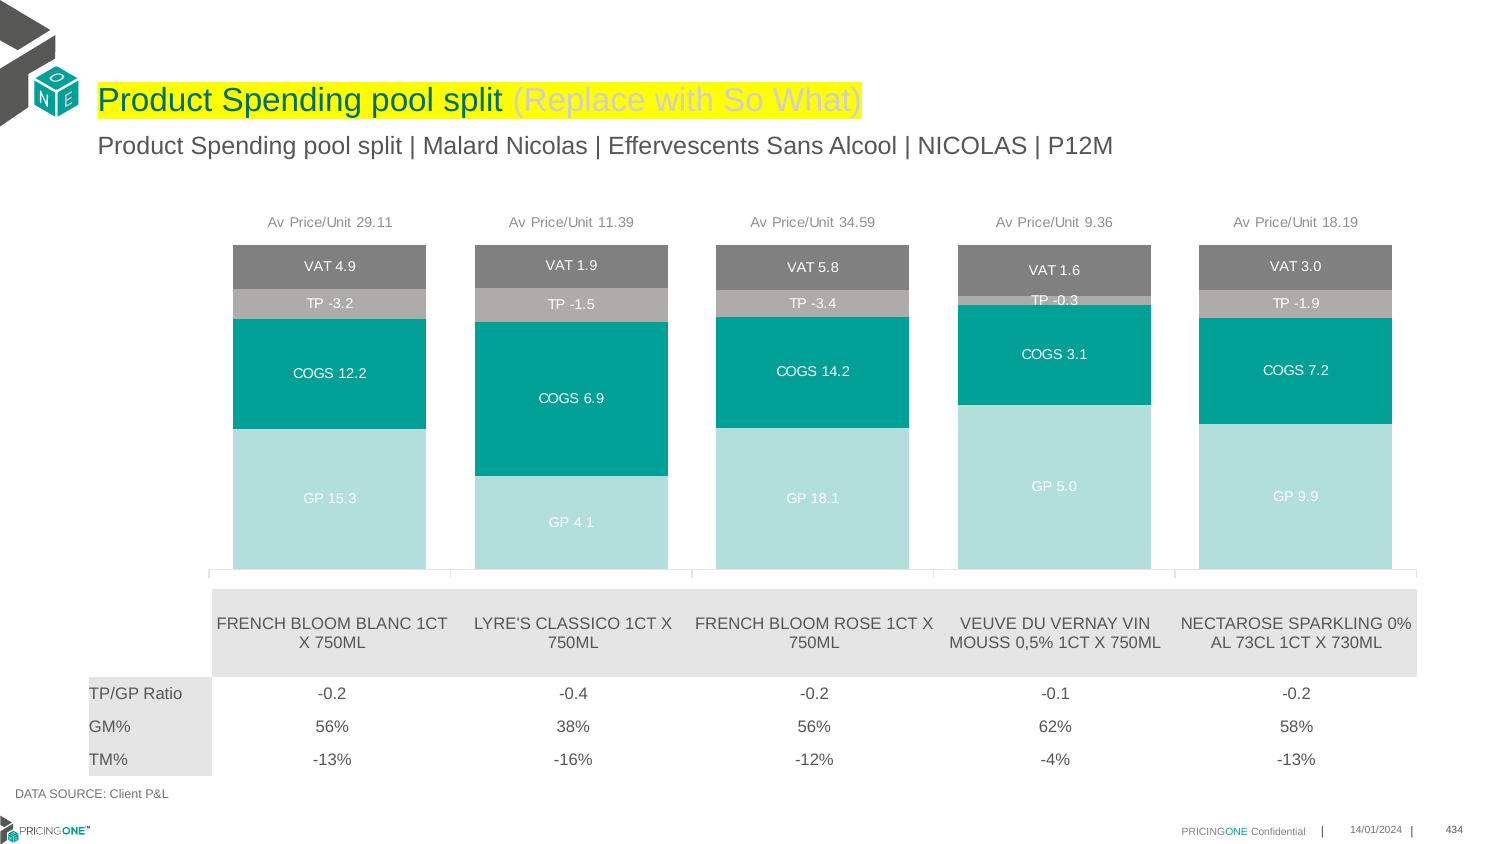

# Product Spending pool split (Replace with So What)
Product Spending pool split | Malard Nicolas | Effervescents Sans Alcool | NICOLAS | P12M

### Chart

| Category | GP | COGS | TP | VAT |
|---|---|---|---|---|
| Av Price/Unit 29.11 | 15.338199999999992 | 12.150000000000006 | -3.232290581017697 | 4.851181883796463 |
| Av Price/Unit 11.39 | 4.138299999999998 | 6.857000000000001 | -1.5129862033379595 | 1.8964627593324055 |
| Av Price/Unit 34.59 | 18.077499999999997 | 14.150000000000002 | -3.4043728956229025 | 5.764625420875415 |
| Av Price/Unit 9.36 | 5.028444468122893 | 3.0521788847451607 | -0.2794631089800559 | 1.5602320487776011 |
| Av Price/Unit 18.19 | 9.8616 | 7.200000000000002 | -1.8996309258171866 | 3.0323938148365657 |
|  | FRENCH BLOOM BLANC 1CT X 750ML | LYRE'S CLASSICO 1CT X 750ML | FRENCH BLOOM ROSE 1CT X 750ML | VEUVE DU VERNAY VIN MOUSS 0,5% 1CT X 750ML | NECTAROSE SPARKLING 0% AL 73CL 1CT X 730ML |
| --- | --- | --- | --- | --- | --- |
| TP/GP Ratio | -0.2 | -0.4 | -0.2 | -0.1 | -0.2 |
| GM% | 56% | 38% | 56% | 62% | 58% |
| TM% | -13% | -16% | -12% | -4% | -13% |
DATA SOURCE: Client P&L

14/01/2024
434